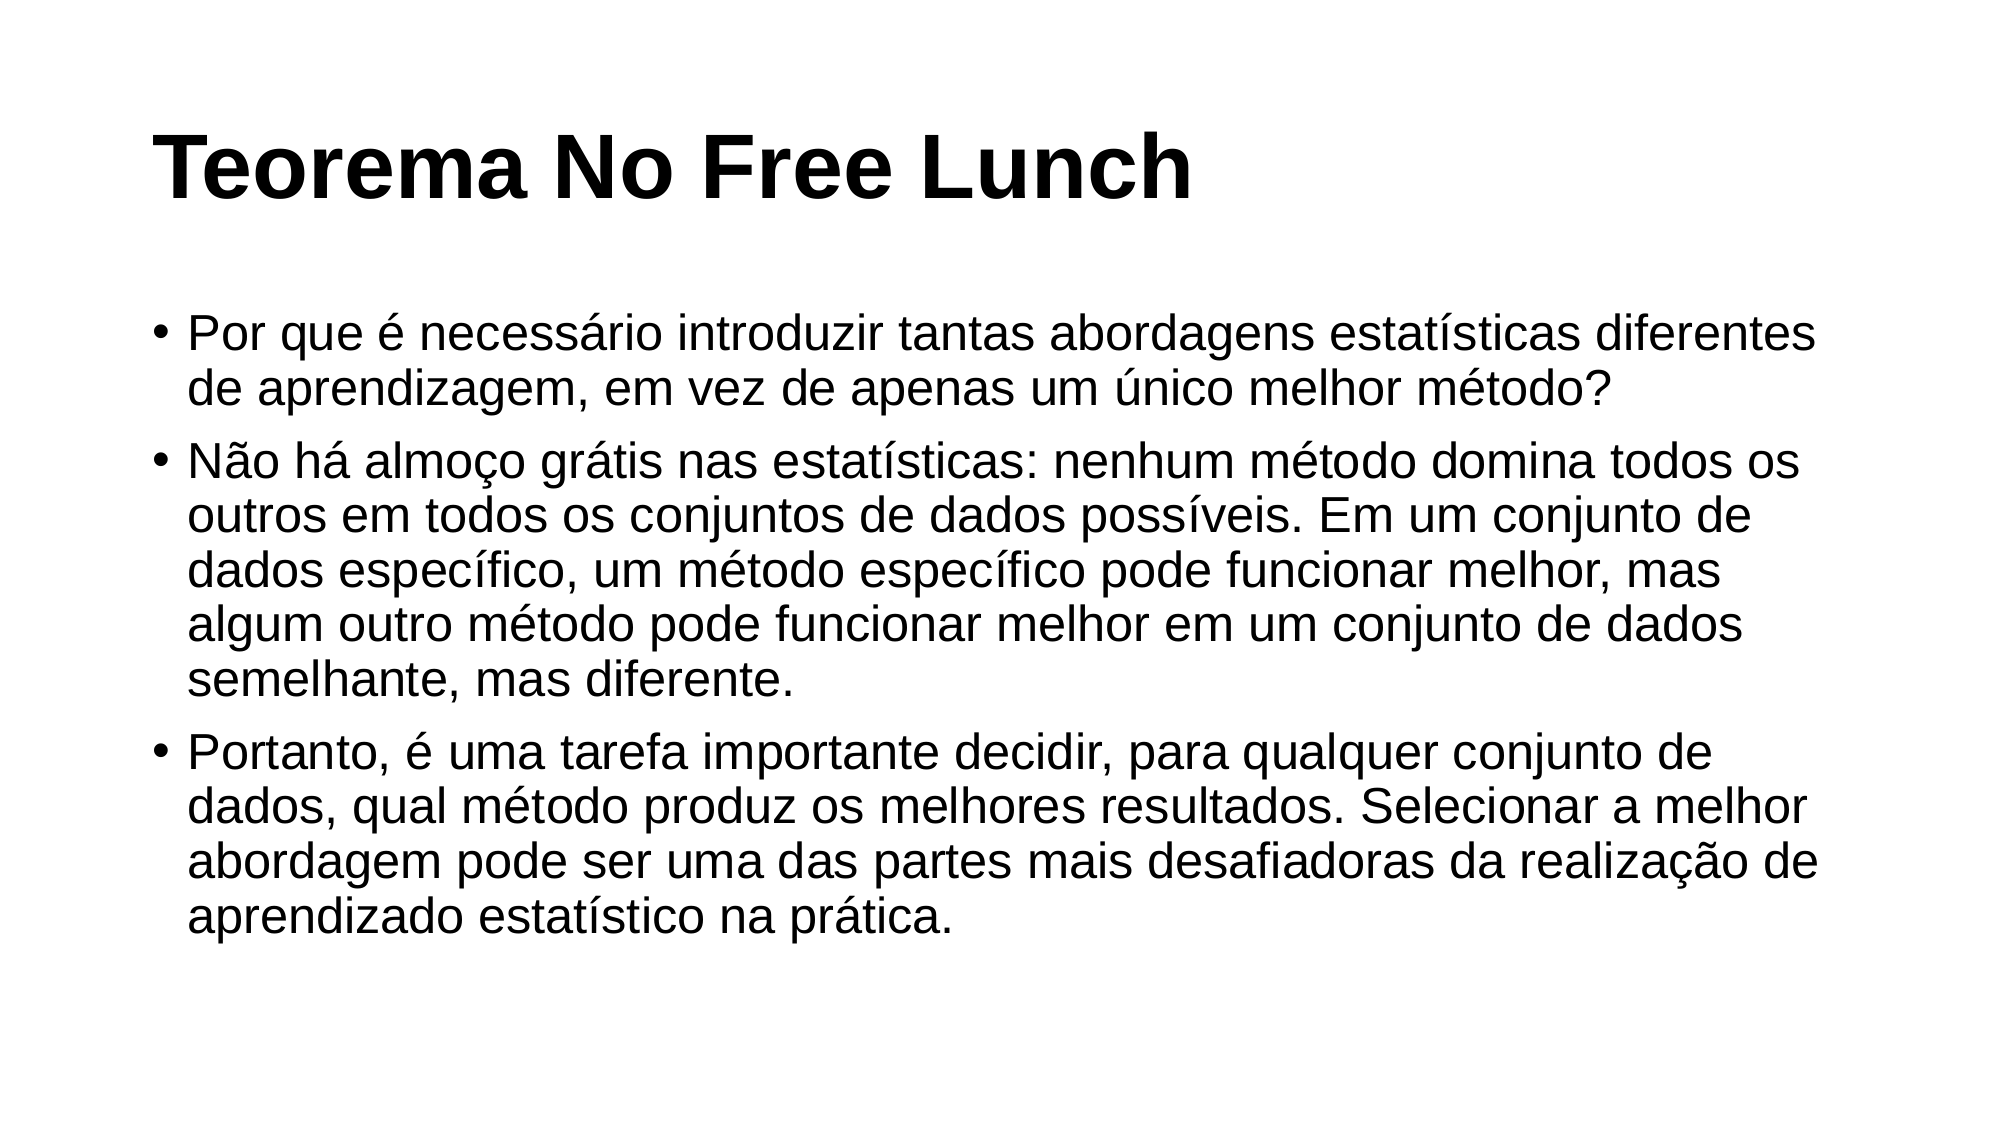

# Teorema No Free Lunch
Por que é necessário introduzir tantas abordagens estatísticas diferentes de aprendizagem, em vez de apenas um único melhor método?
Não há almoço grátis nas estatísticas: nenhum método domina todos os outros em todos os conjuntos de dados possíveis. Em um conjunto de dados específico, um método específico pode funcionar melhor, mas algum outro método pode funcionar melhor em um conjunto de dados semelhante, mas diferente.
Portanto, é uma tarefa importante decidir, para qualquer conjunto de dados, qual método produz os melhores resultados. Selecionar a melhor abordagem pode ser uma das partes mais desafiadoras da realização de aprendizado estatístico na prática.